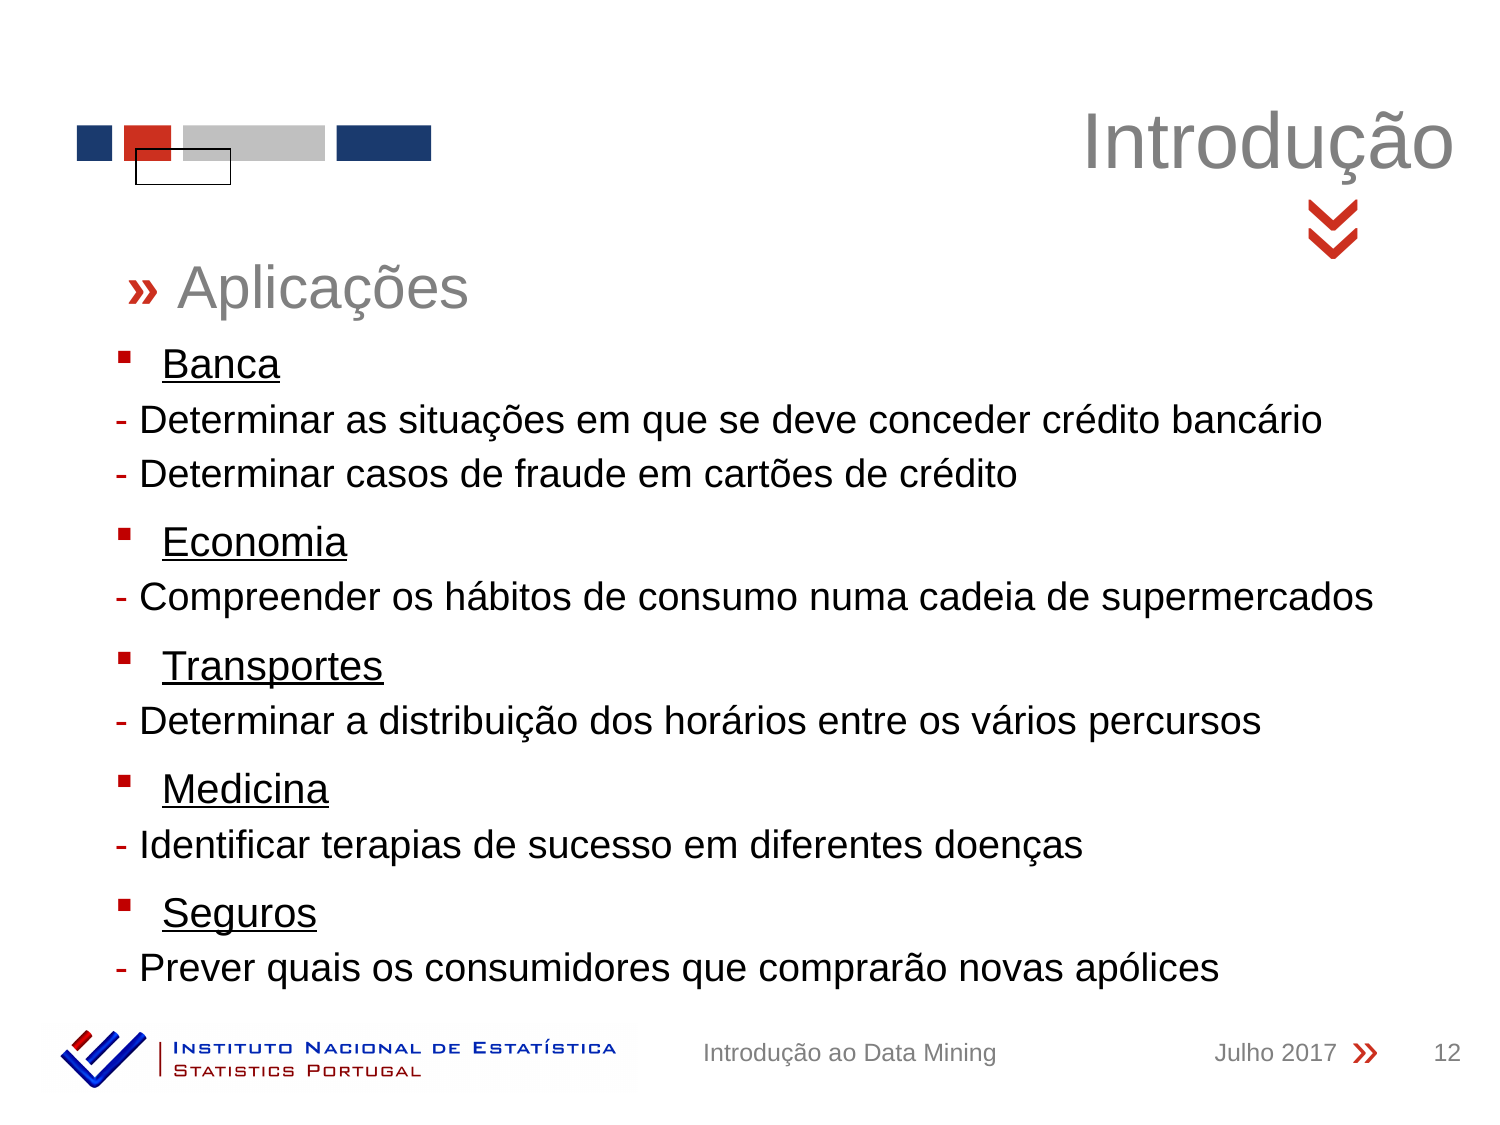

Introdução
«
» Aplicações
 Banca
- Determinar as situações em que se deve conceder crédito bancário
- Determinar casos de fraude em cartões de crédito
 Economia
- Compreender os hábitos de consumo numa cadeia de supermercados
 Transportes
- Determinar a distribuição dos horários entre os vários percursos
 Medicina
- Identificar terapias de sucesso em diferentes doenças
 Seguros
- Prever quais os consumidores que comprarão novas apólices
Introdução ao Data Mining
Julho 2017
12
«